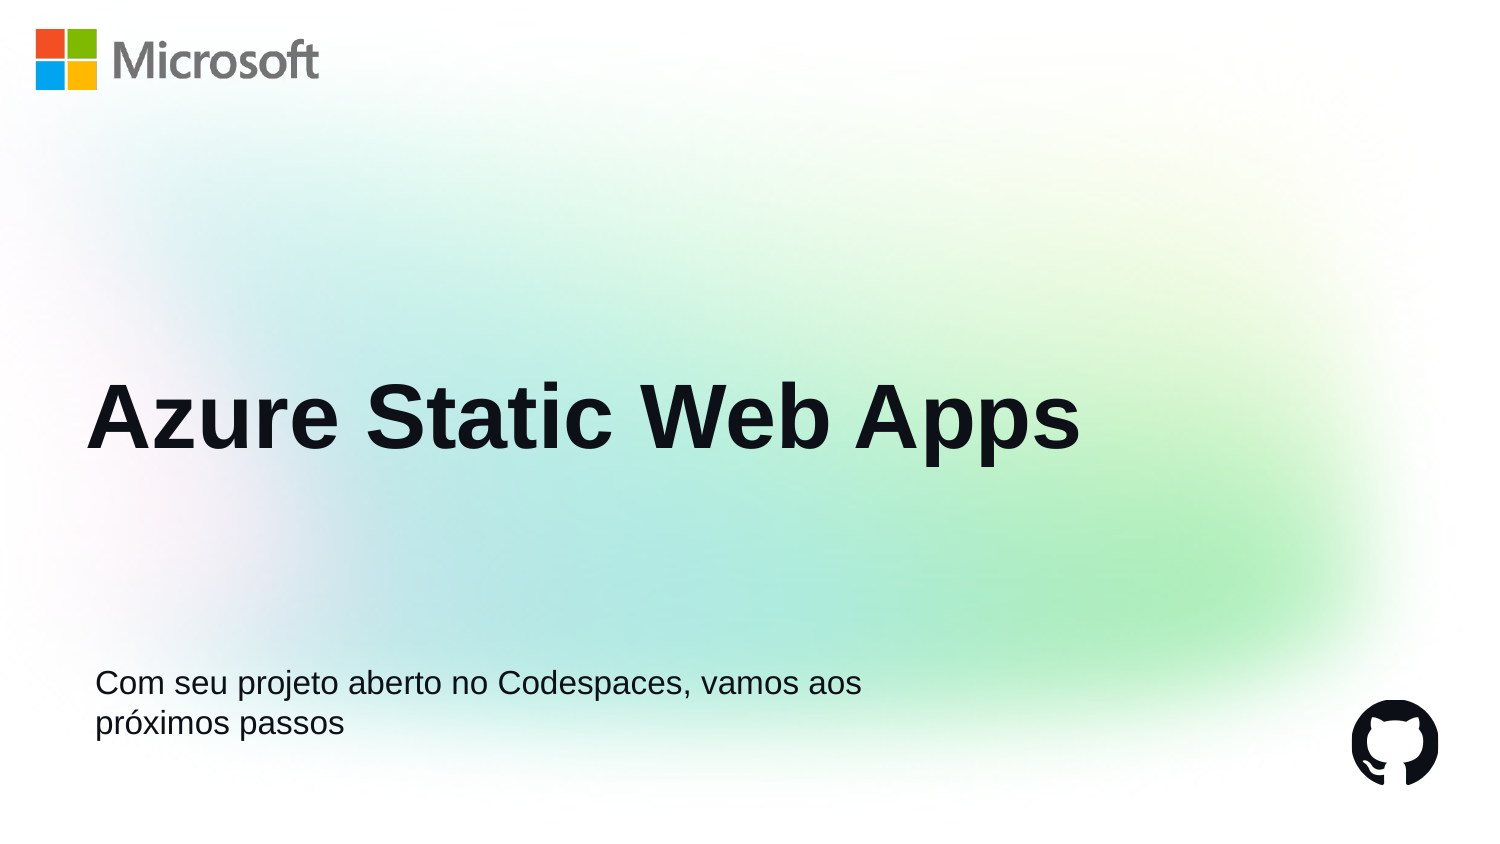

# Azure Static Web Apps
Com seu projeto aberto no Codespaces, vamos aos próximos passos